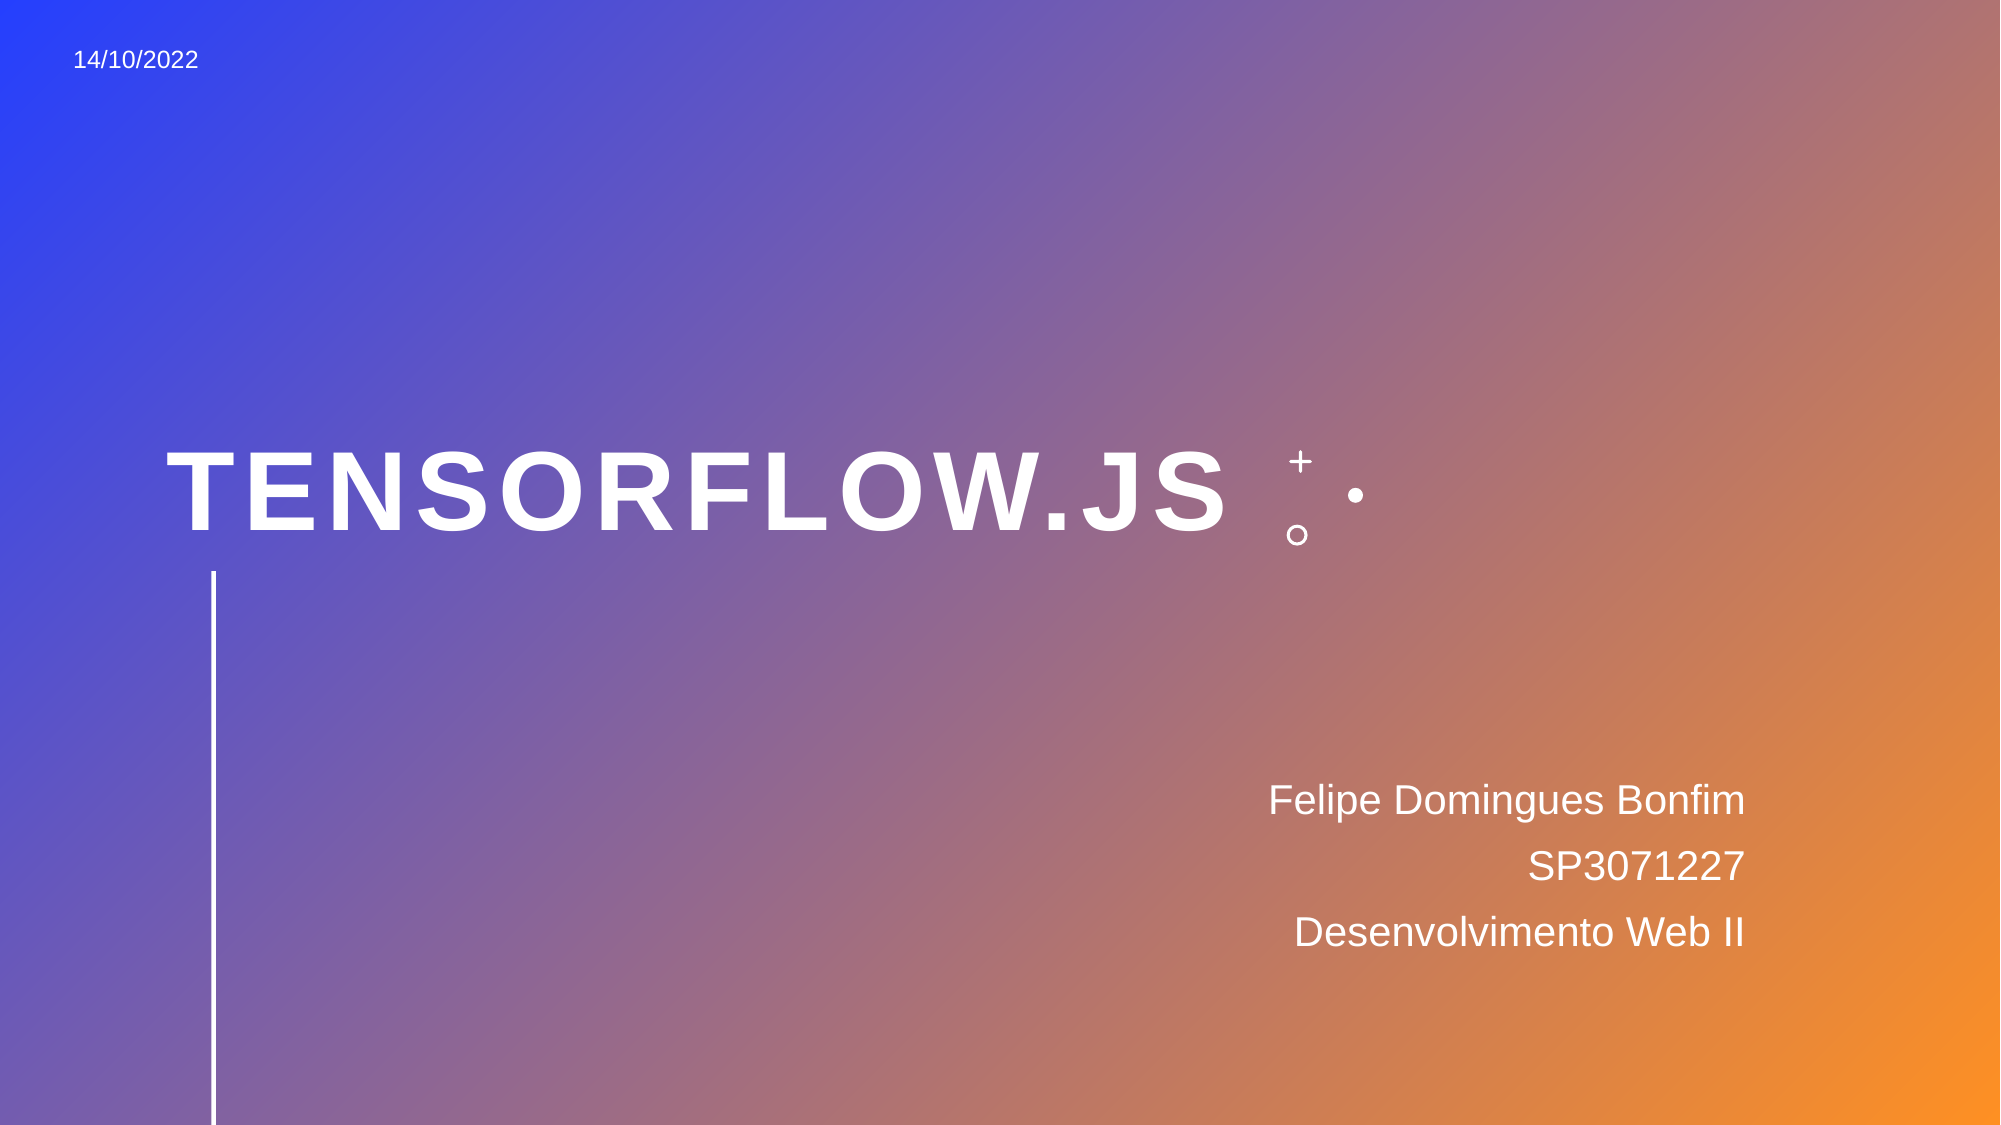

14/10/2022
# Tensorflow.js
Felipe Domingues Bonfim
SP3071227
Desenvolvimento Web II